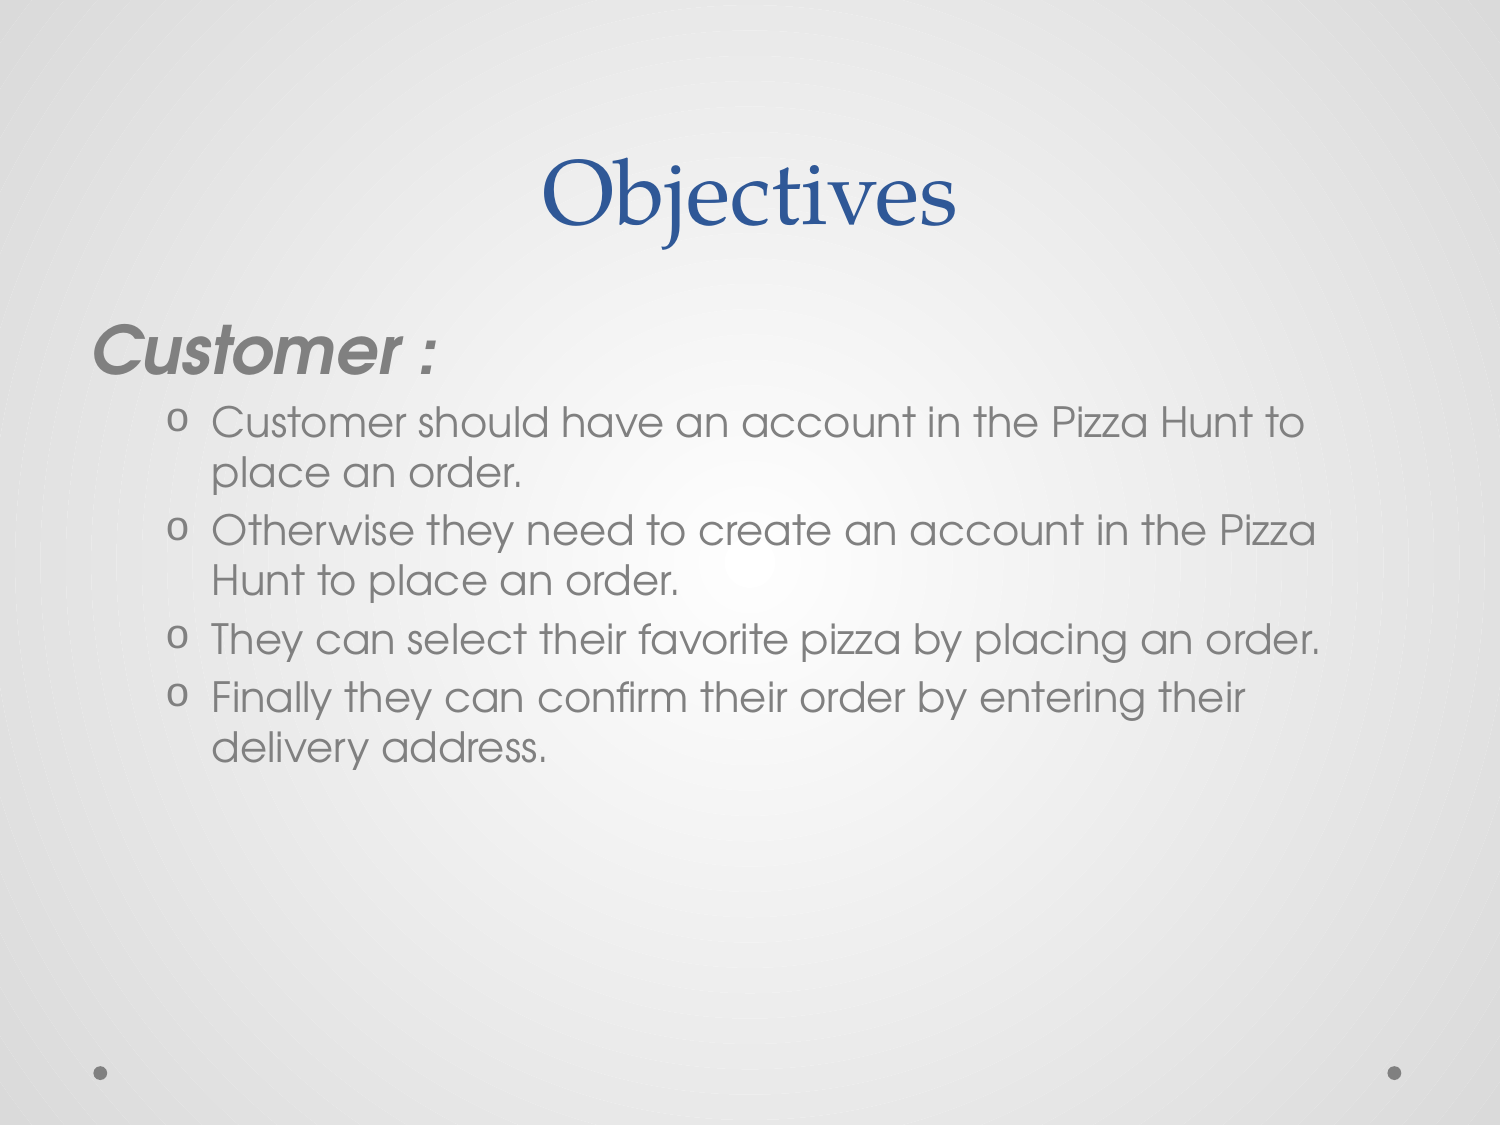

# Objectives
Customer :
Customer should have an account in the Pizza Hunt to place an order.
Otherwise they need to create an account in the Pizza Hunt to place an order.
They can select their favorite pizza by placing an order.
Finally they can confirm their order by entering their delivery address.